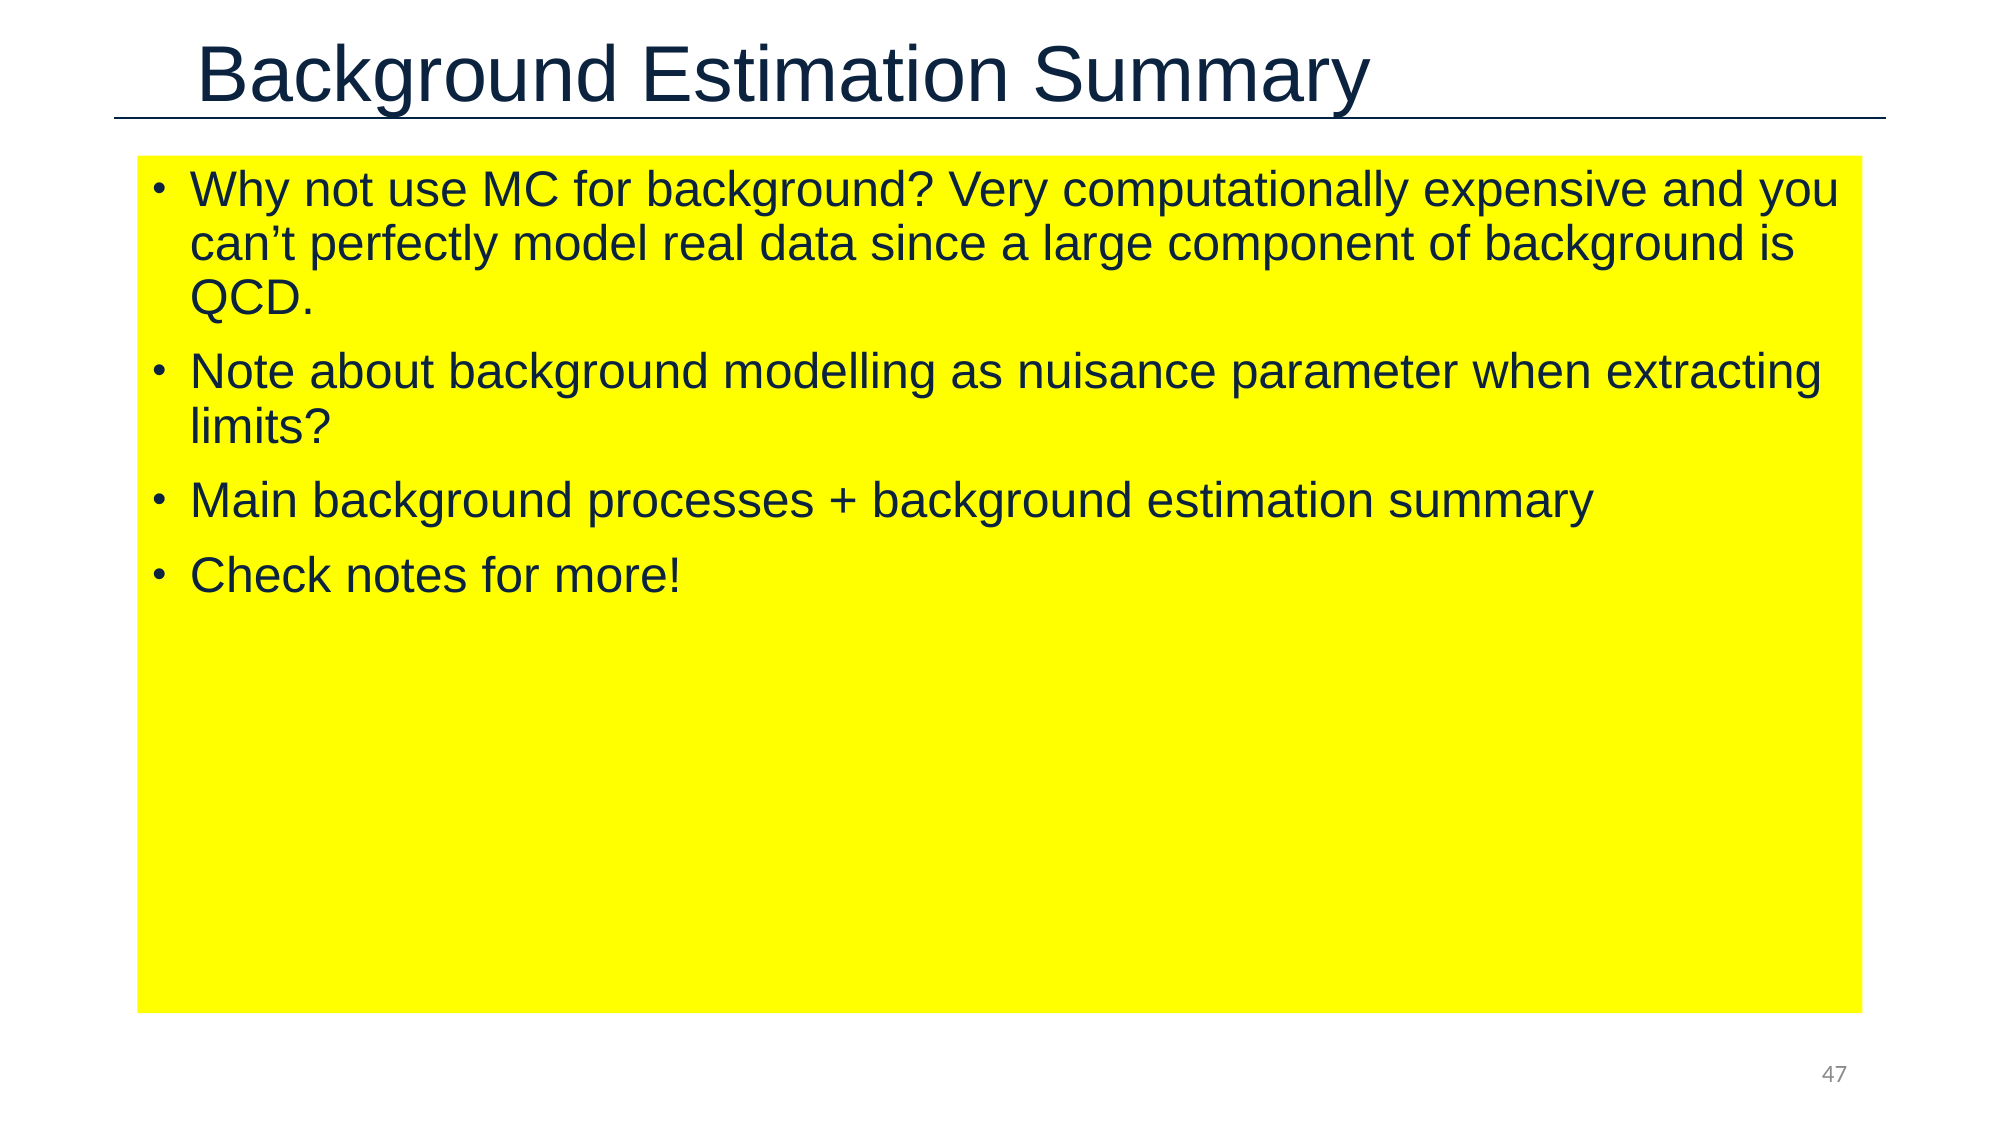

# Background Estimation Summary
Why not use MC for background? Very computationally expensive and you can’t perfectly model real data since a large component of background is QCD.
Note about background modelling as nuisance parameter when extracting limits?
Main background processes + background estimation summary
Check notes for more!
47